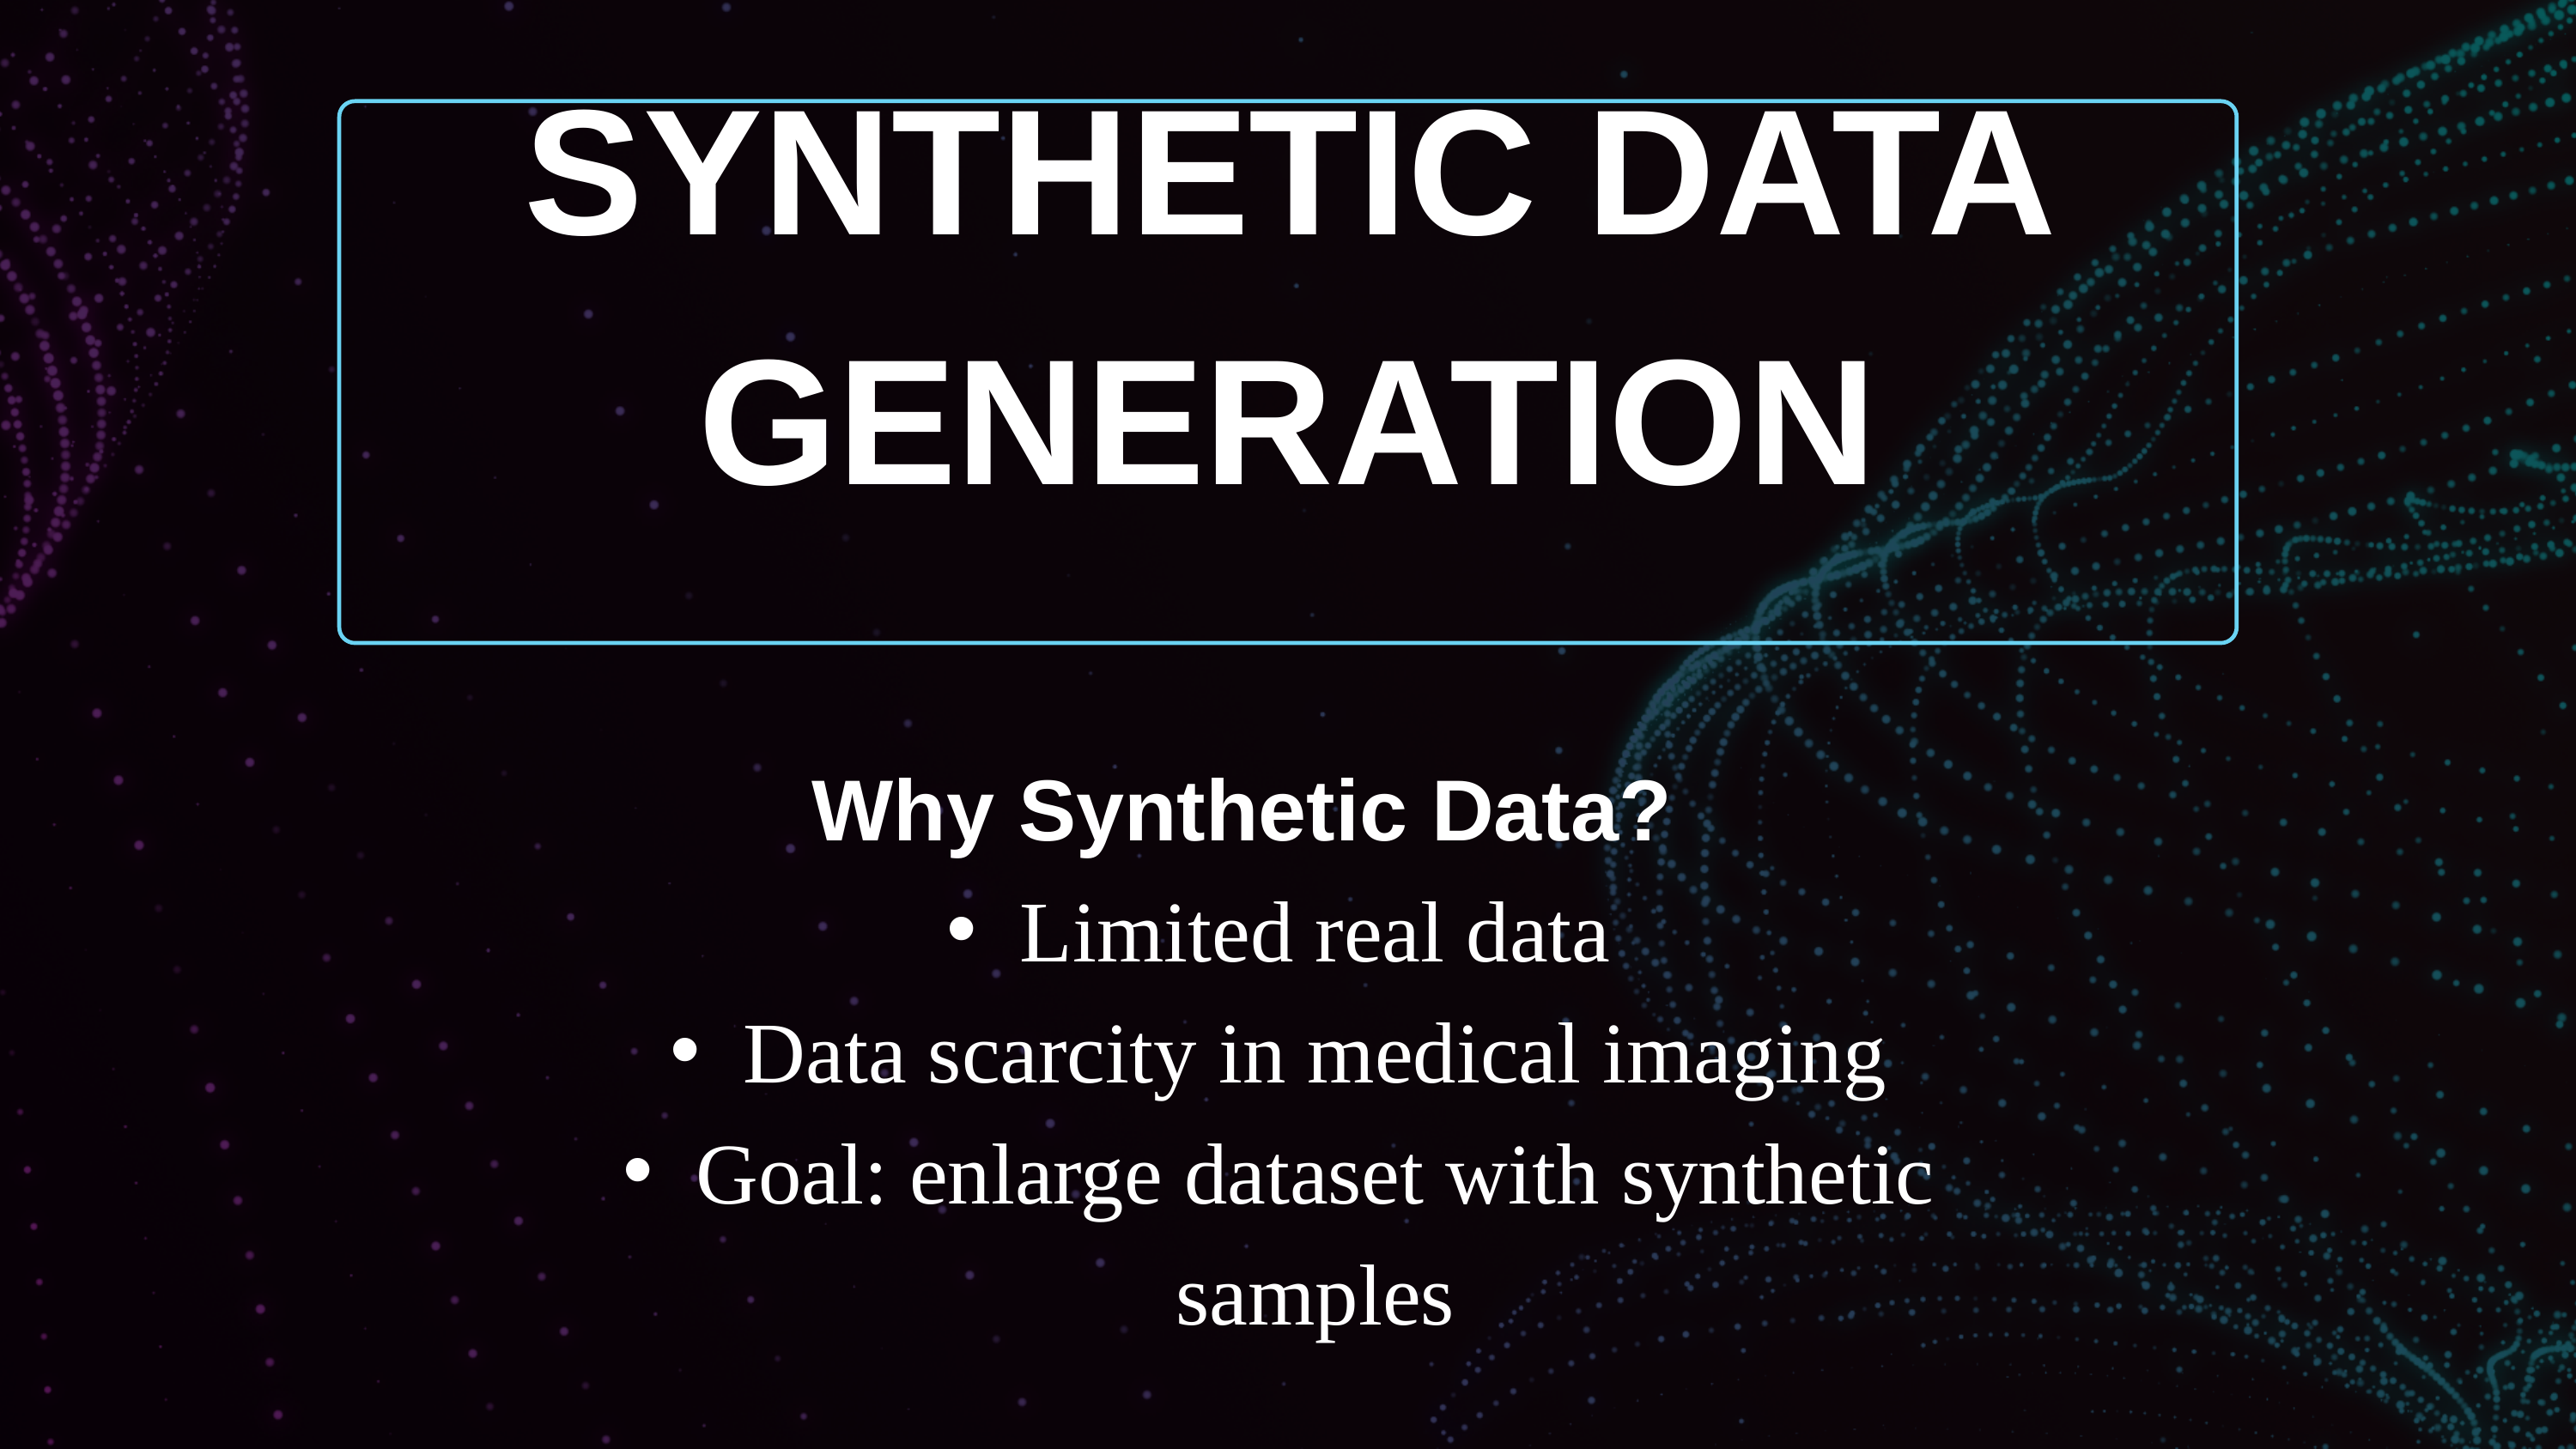

SYNTHETIC DATA GENERATION

Why Synthetic Data?
Limited real data
Data scarcity in medical imaging
Goal: enlarge dataset with synthetic samples